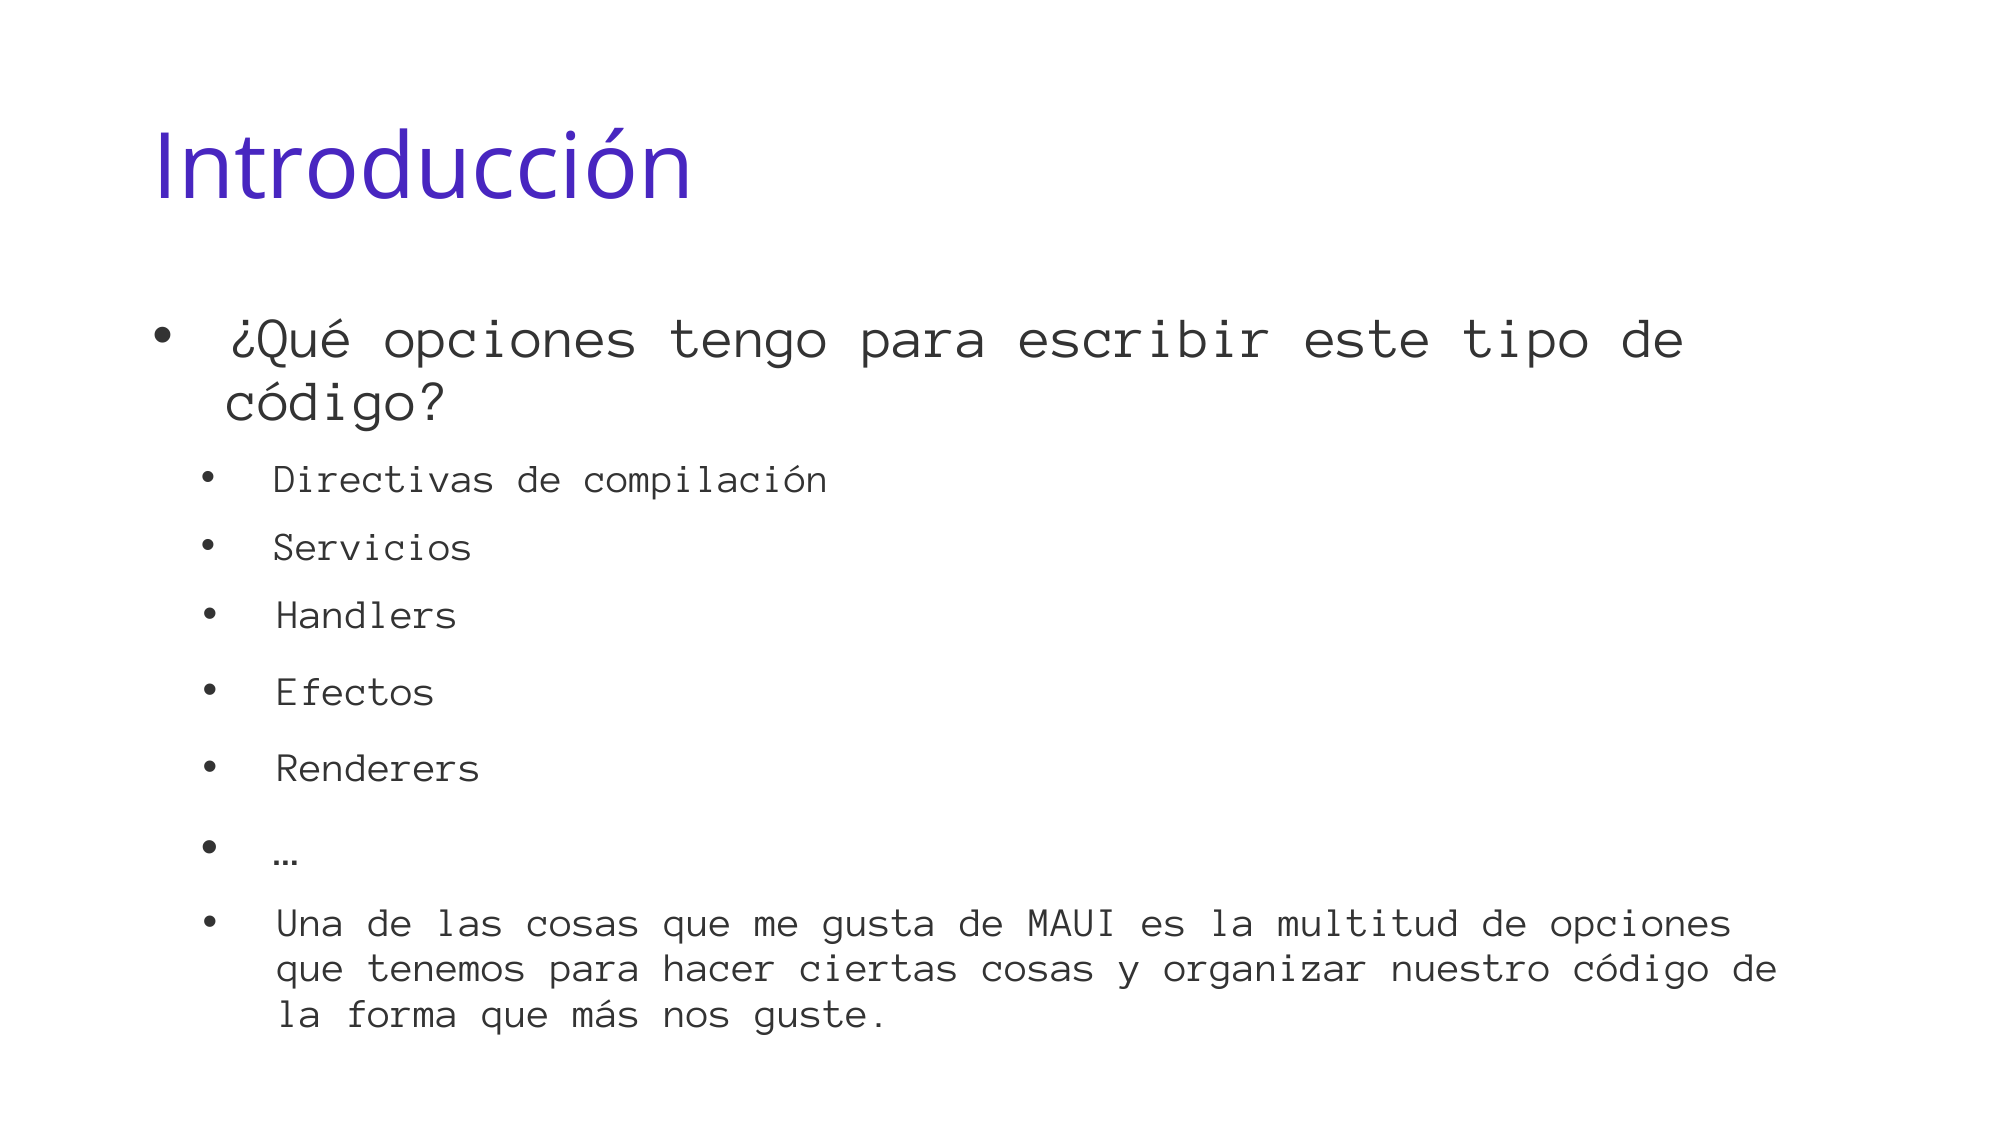

# Introducción
¿Qué opciones tengo para escribir este tipo de código?
Directivas de compilación
Servicios
Handlers
Efectos
Renderers
…
Una de las cosas que me gusta de MAUI es la multitud de opciones que tenemos para hacer ciertas cosas y organizar nuestro código de la forma que más nos guste.